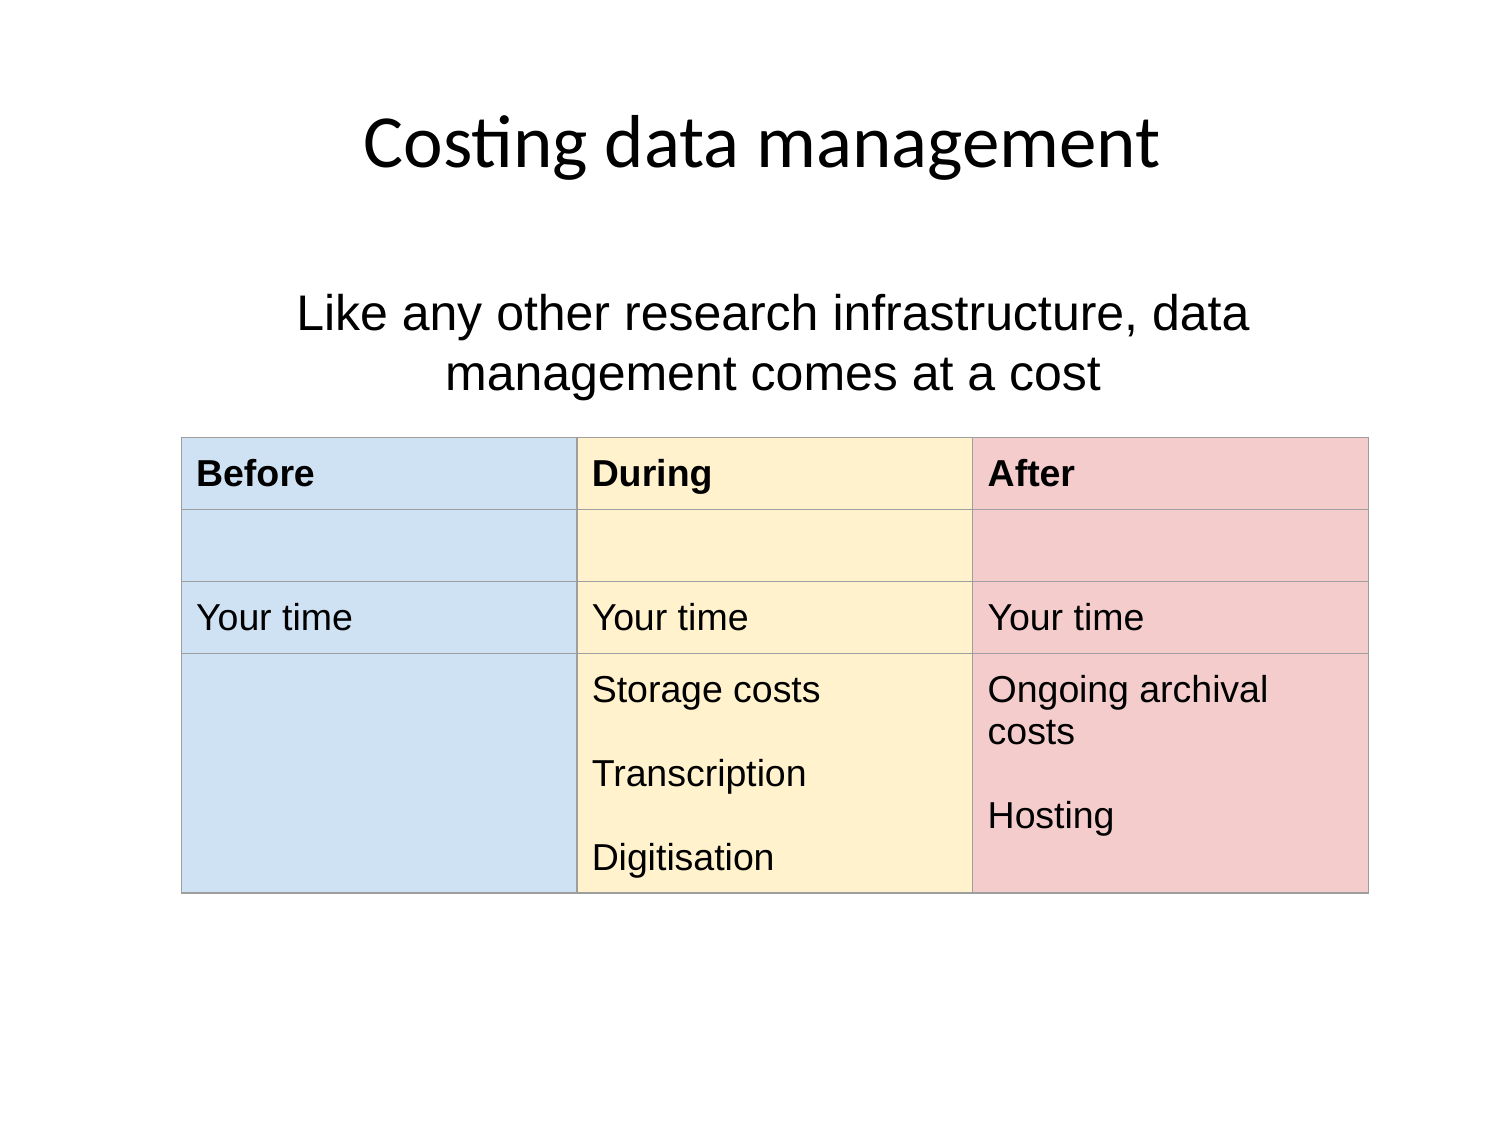

# Costing data management

Like any other research infrastructure, data management comes at a cost
| Before | During | After |
| --- | --- | --- |
|  |  |  |
| Your time | Your time | Your time |
|  | Storage costs Transcription Digitisation | Ongoing archival costs Hosting |